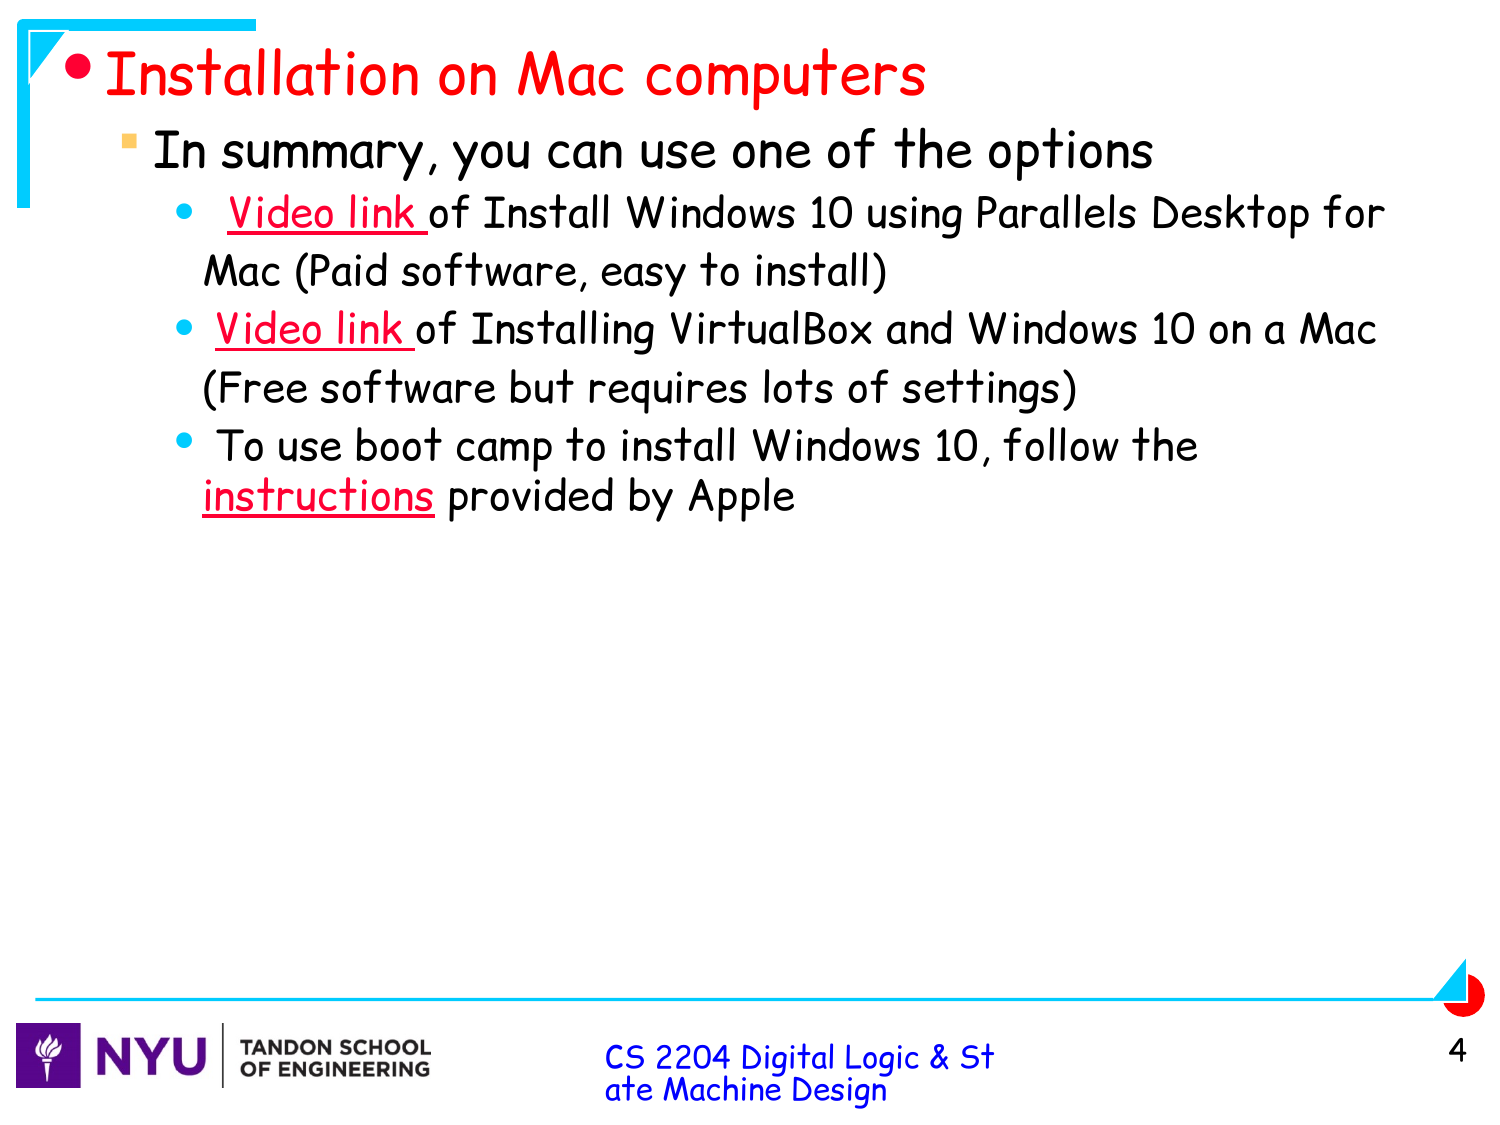

Installation on Mac computers
In summary, you can use one of the options
  Video link of Install Windows 10 using Parallels Desktop for Mac (Paid software, easy to install)
 Video link of Installing VirtualBox and Windows 10 on a Mac (Free software but requires lots of settings)
 To use boot camp to install Windows 10, follow the instructions provided by Apple

CS 2204 Digital Logic & State Machine Design
4